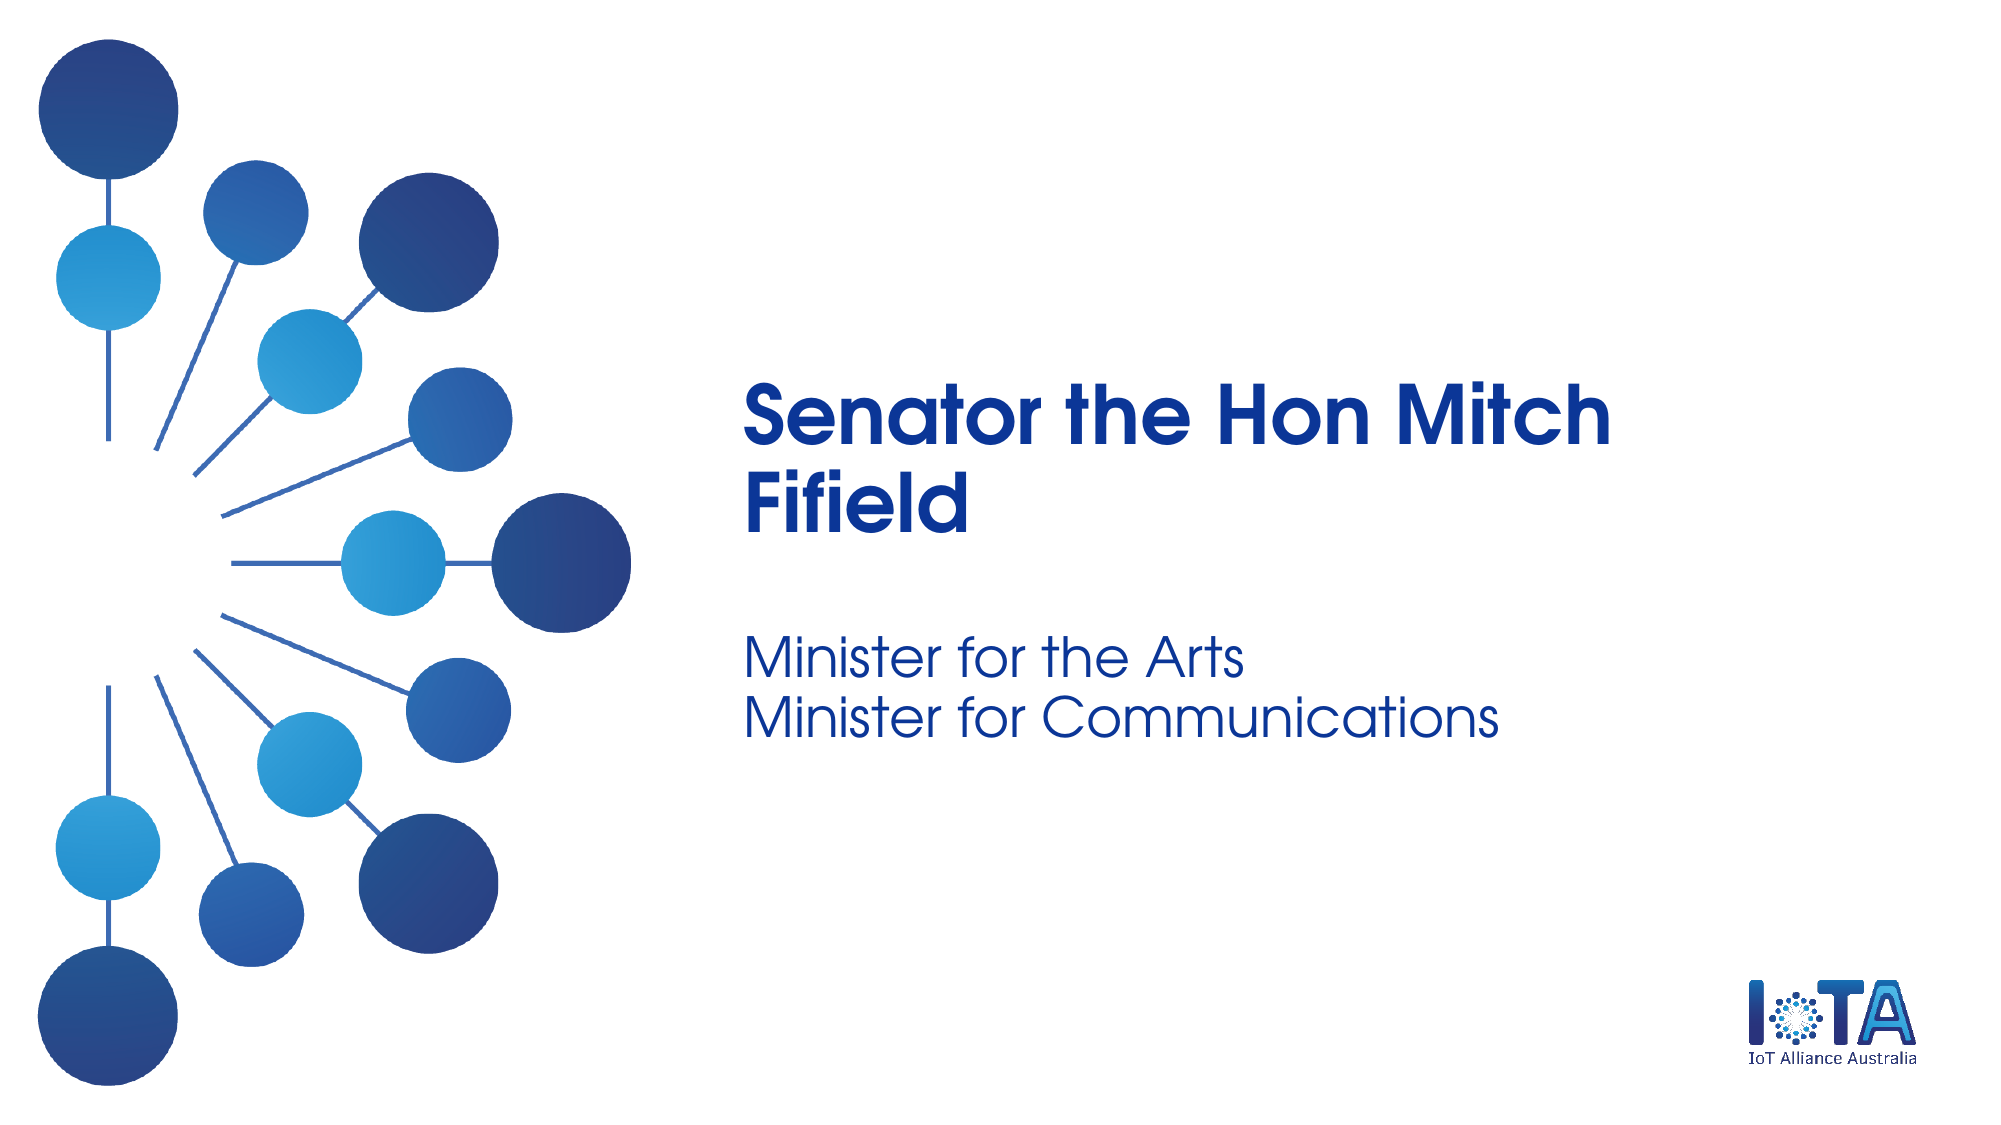

Cover design 1

# Senator the Hon Mitch Fifield Minister for the Arts Minister for Communications